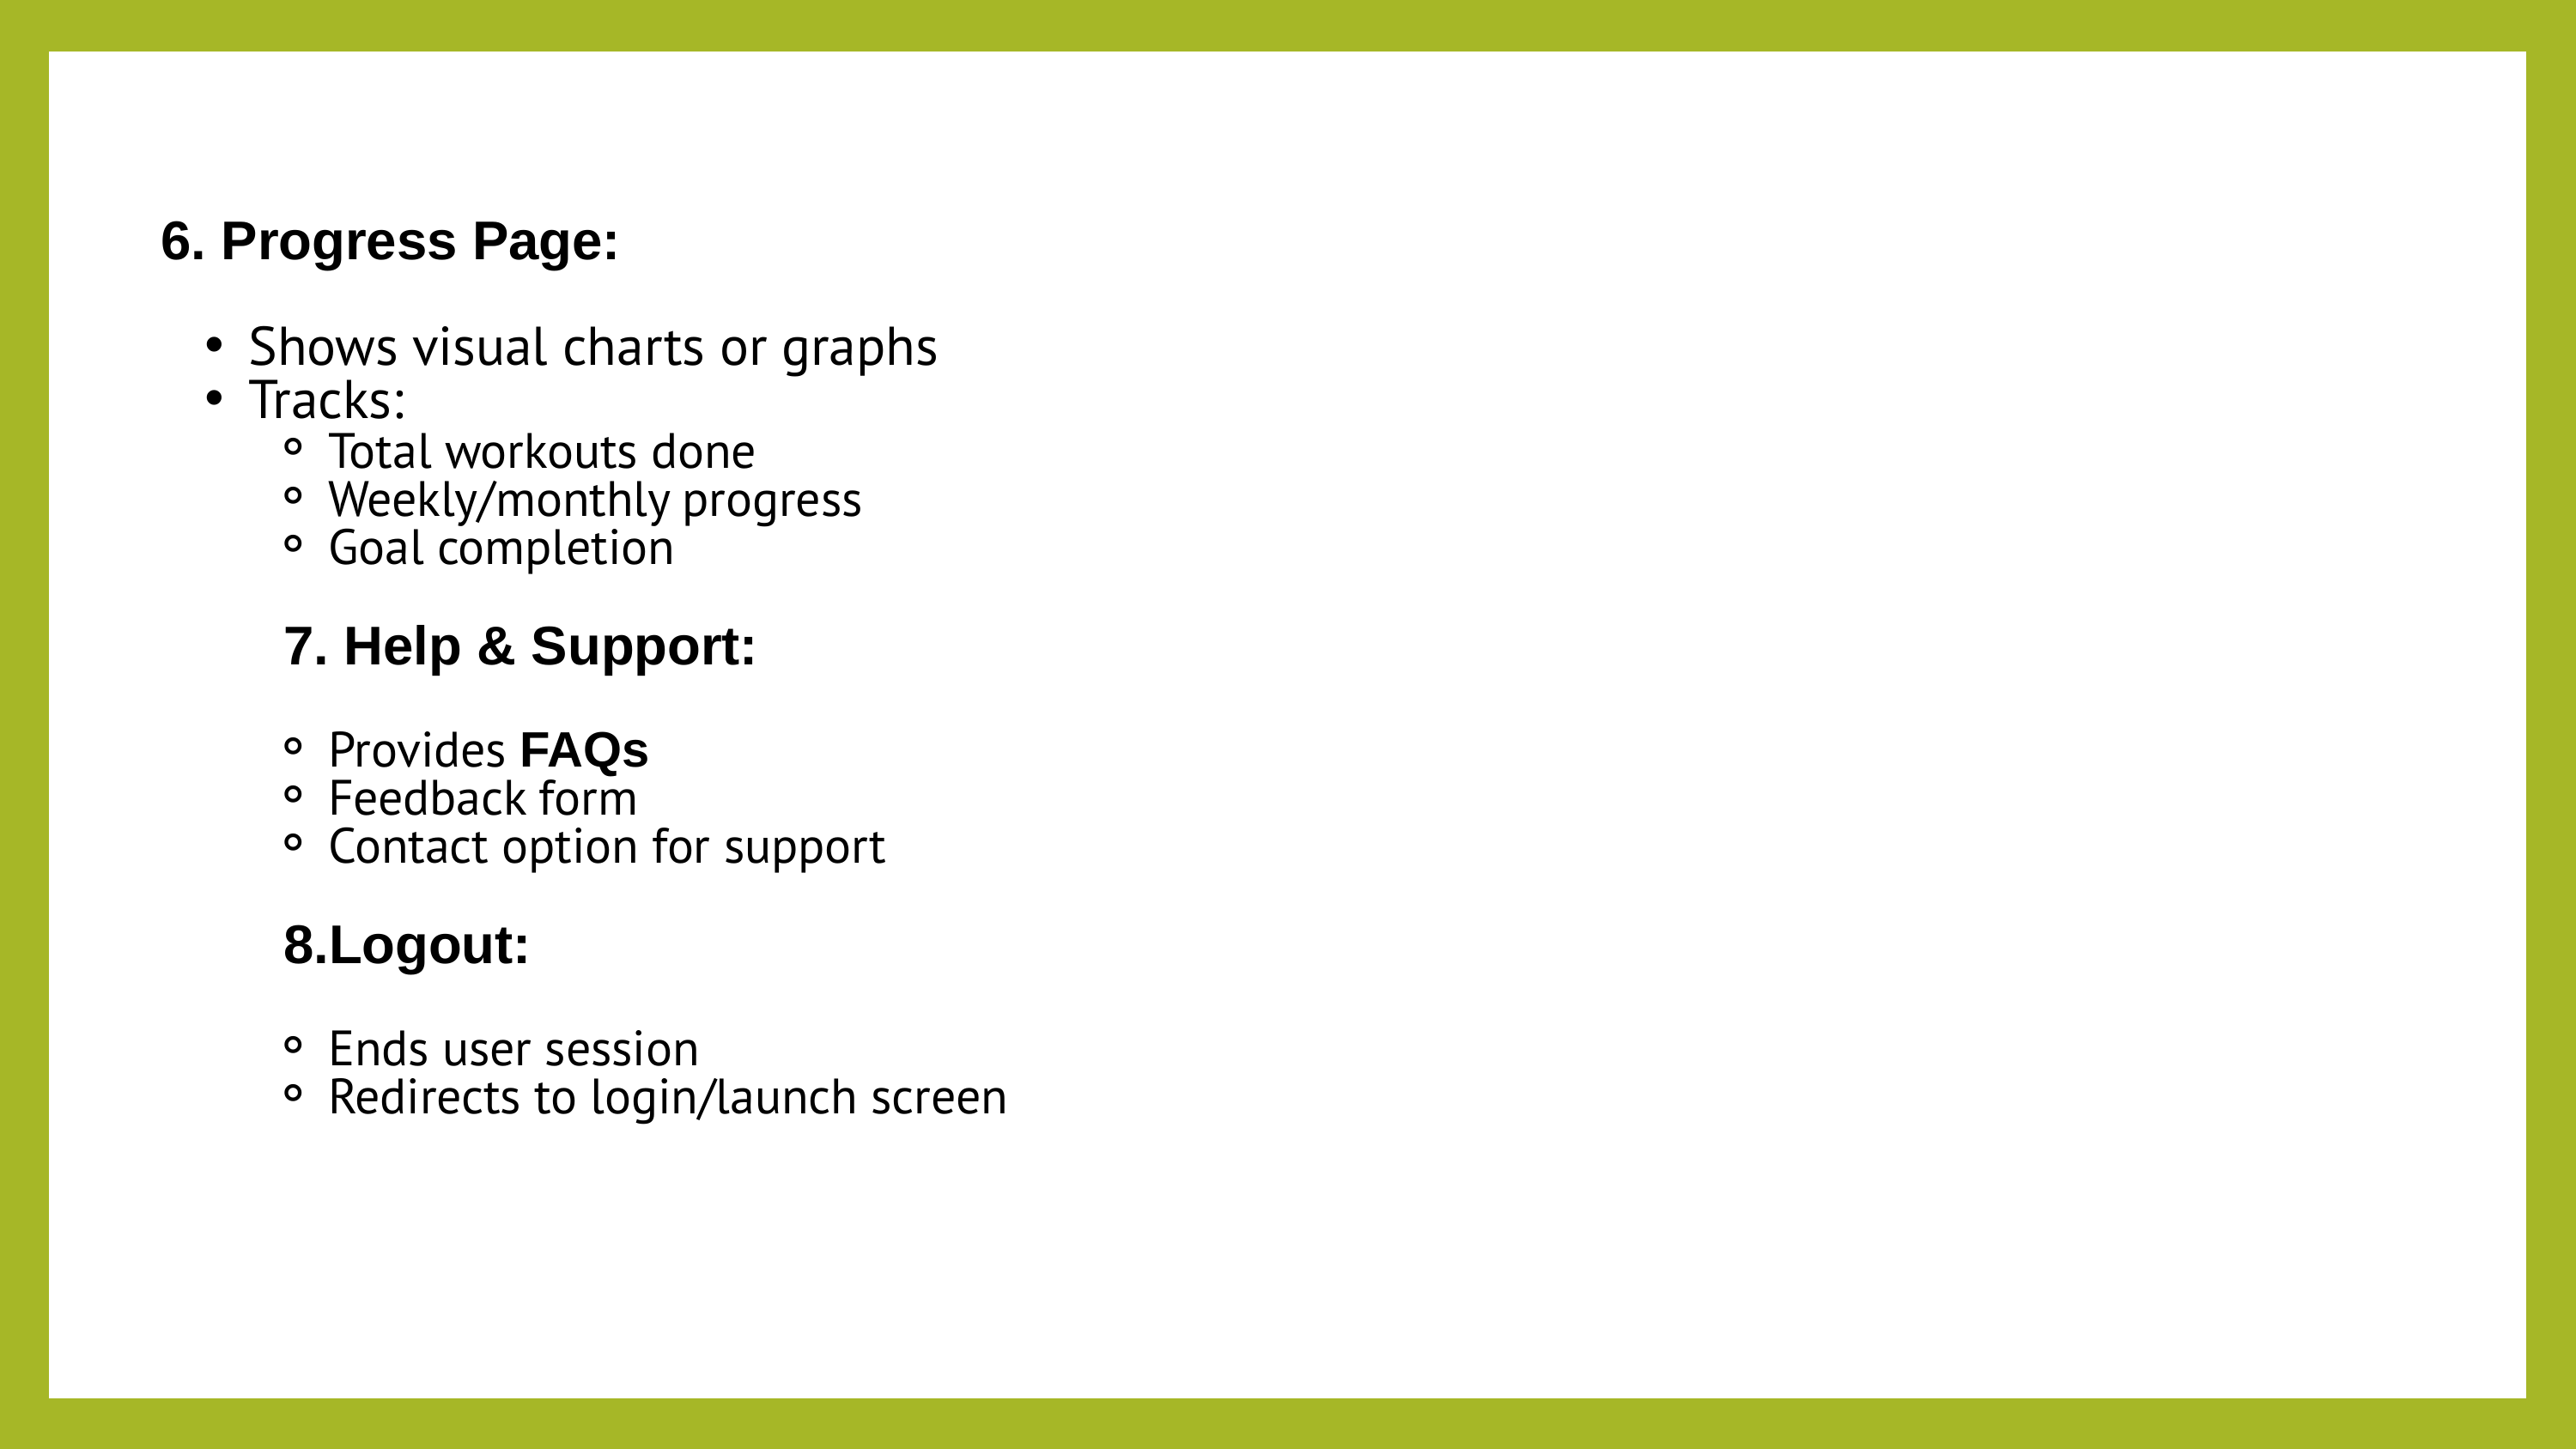

6. Progress Page:

Shows visual charts or graphs
Tracks:
Total workouts done
Weekly/monthly progress
Goal completion

7. Help & Support:

Provides FAQs
Feedback form
Contact option for support

8.Logout:

Ends user session
Redirects to login/launch screen